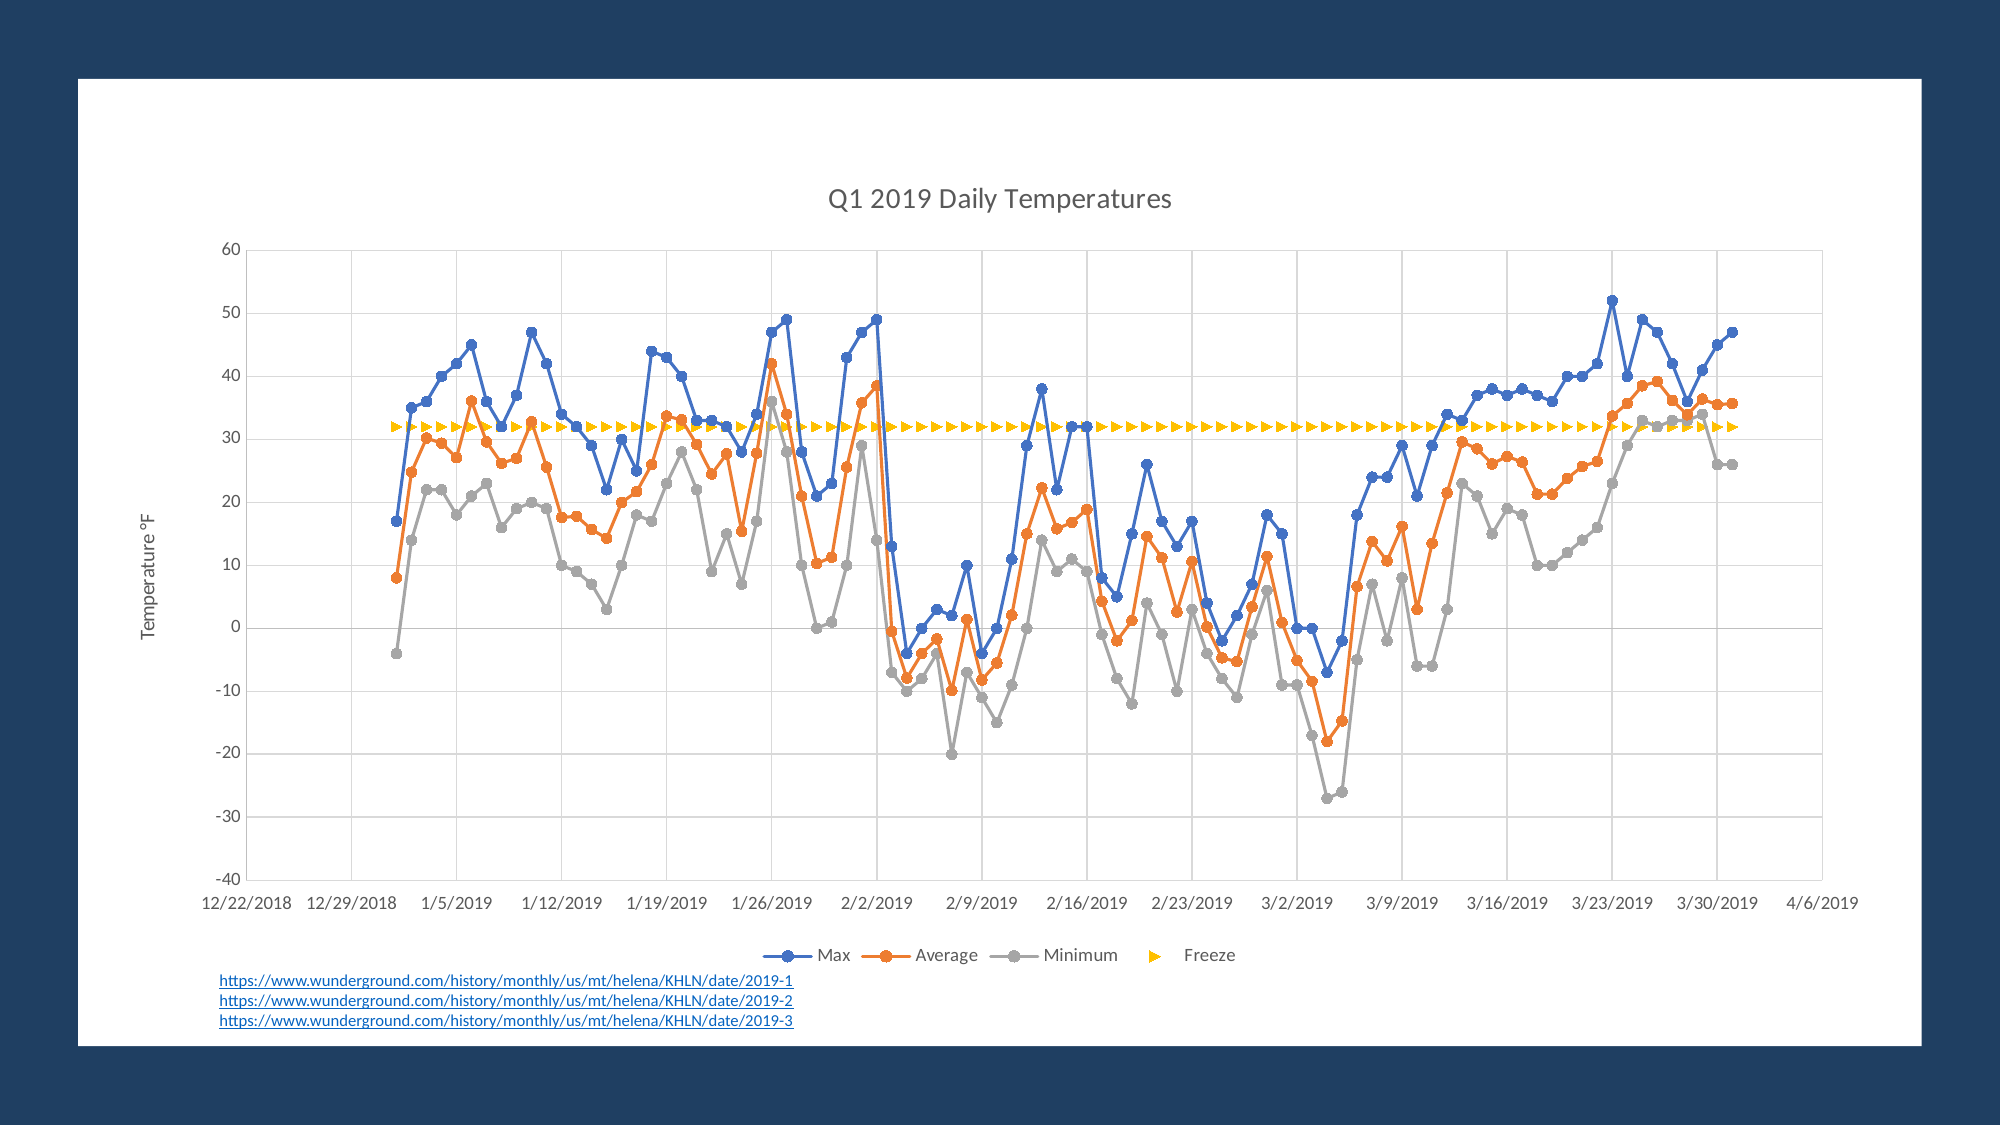

### Chart: Q1 2019 Daily Temperatures

| Category |  |  |  |  |
|---|---|---|---|---|
https://www.wunderground.com/history/monthly/us/mt/helena/KHLN/date/2019-1
https://www.wunderground.com/history/monthly/us/mt/helena/KHLN/date/2019-2
https://www.wunderground.com/history/monthly/us/mt/helena/KHLN/date/2019-3